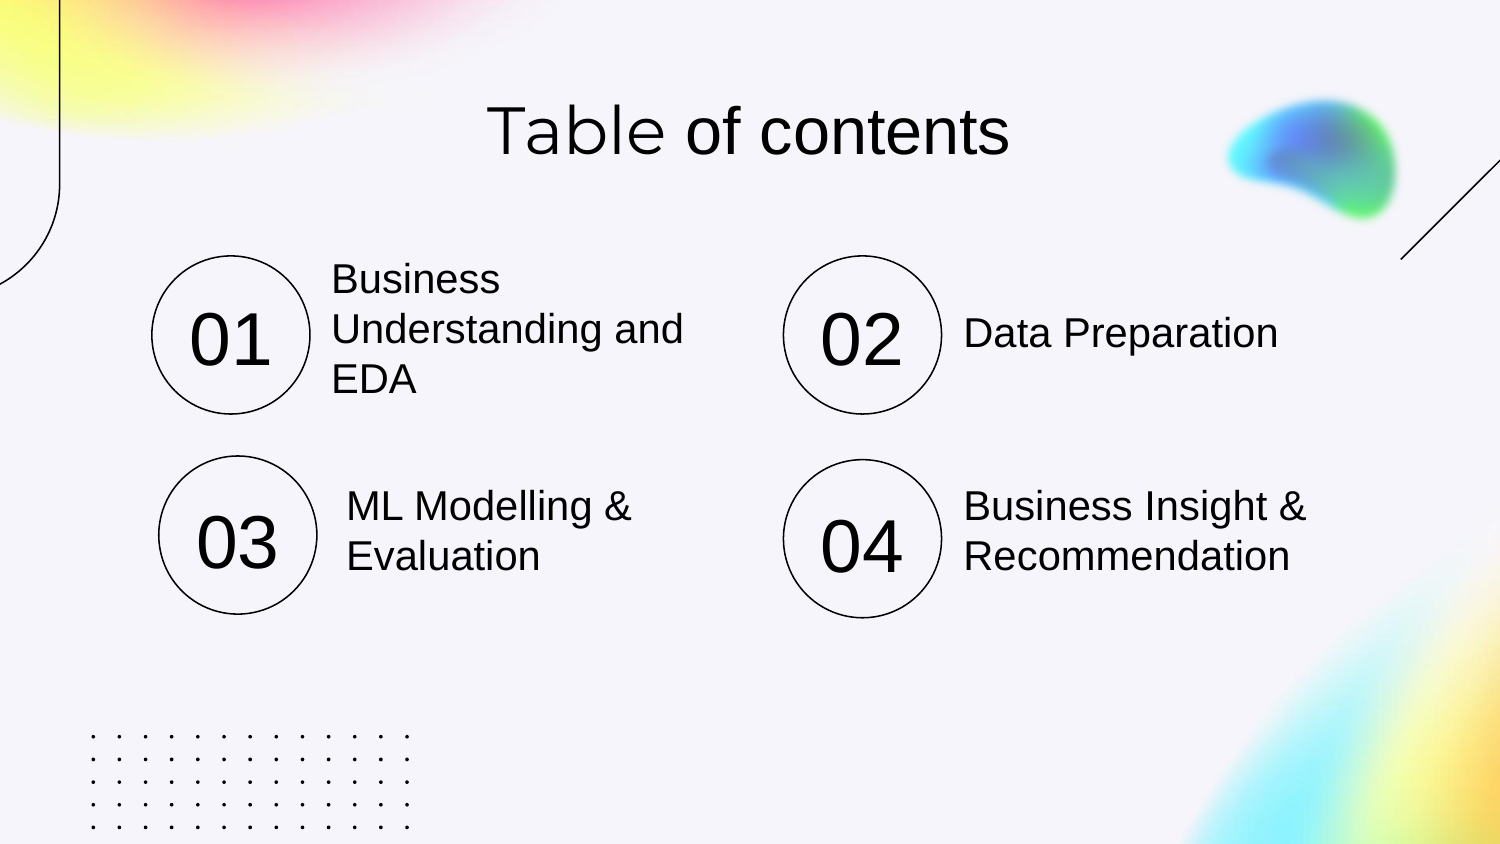

Table of contents

Data Preparation
# Business Understanding and EDA

01
02

ML Modelling & Evaluation
Business Insight & Recommendation
03
04